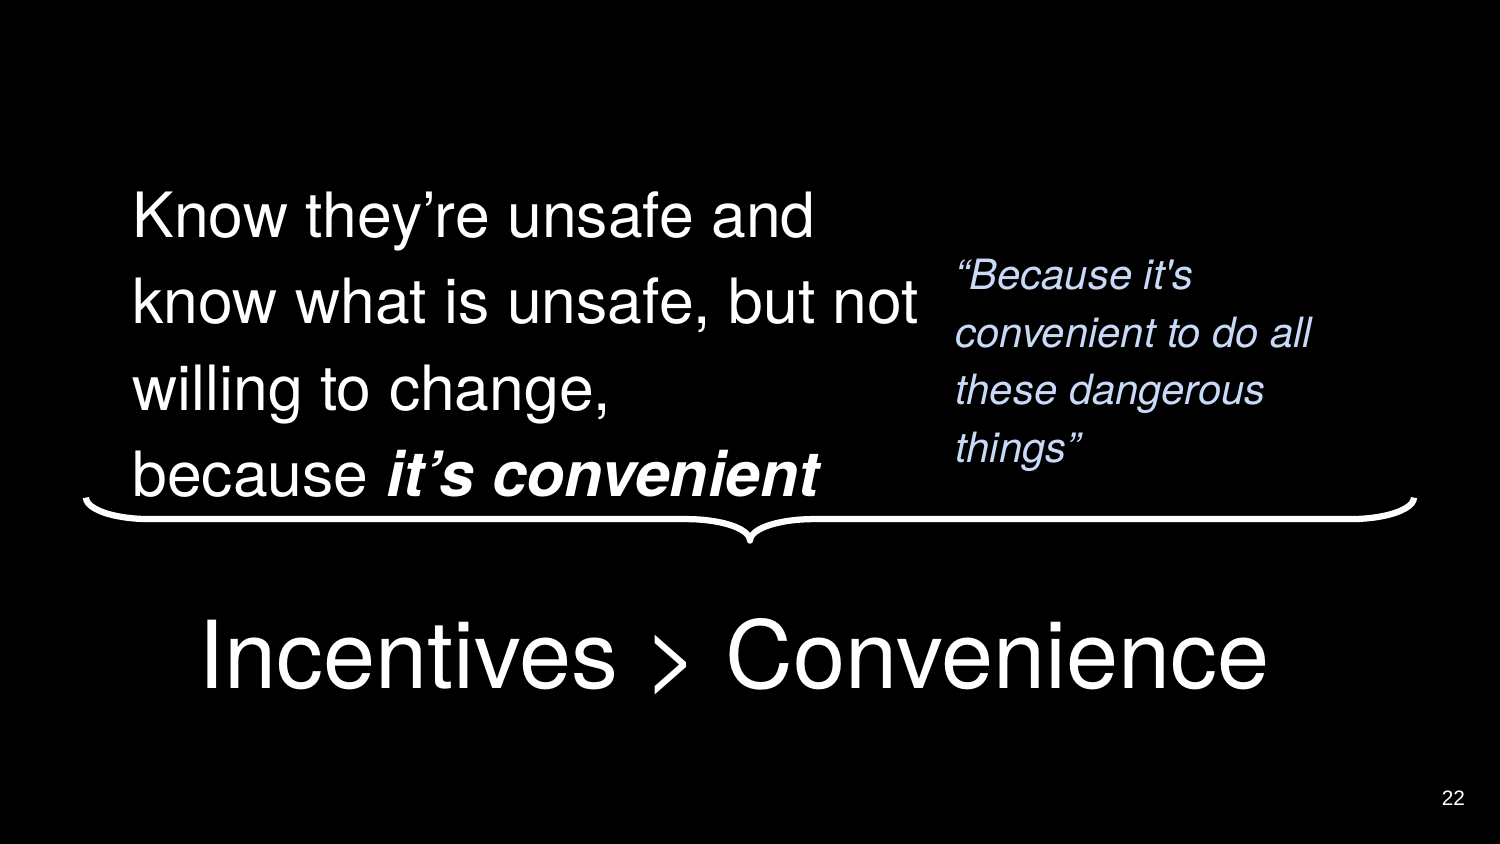

Know they’re unsafe and know what is unsafe, but not willing to change,
because it’s convenient
“Because it's convenient to do all these dangerous things”
Incentives > Convenience
22